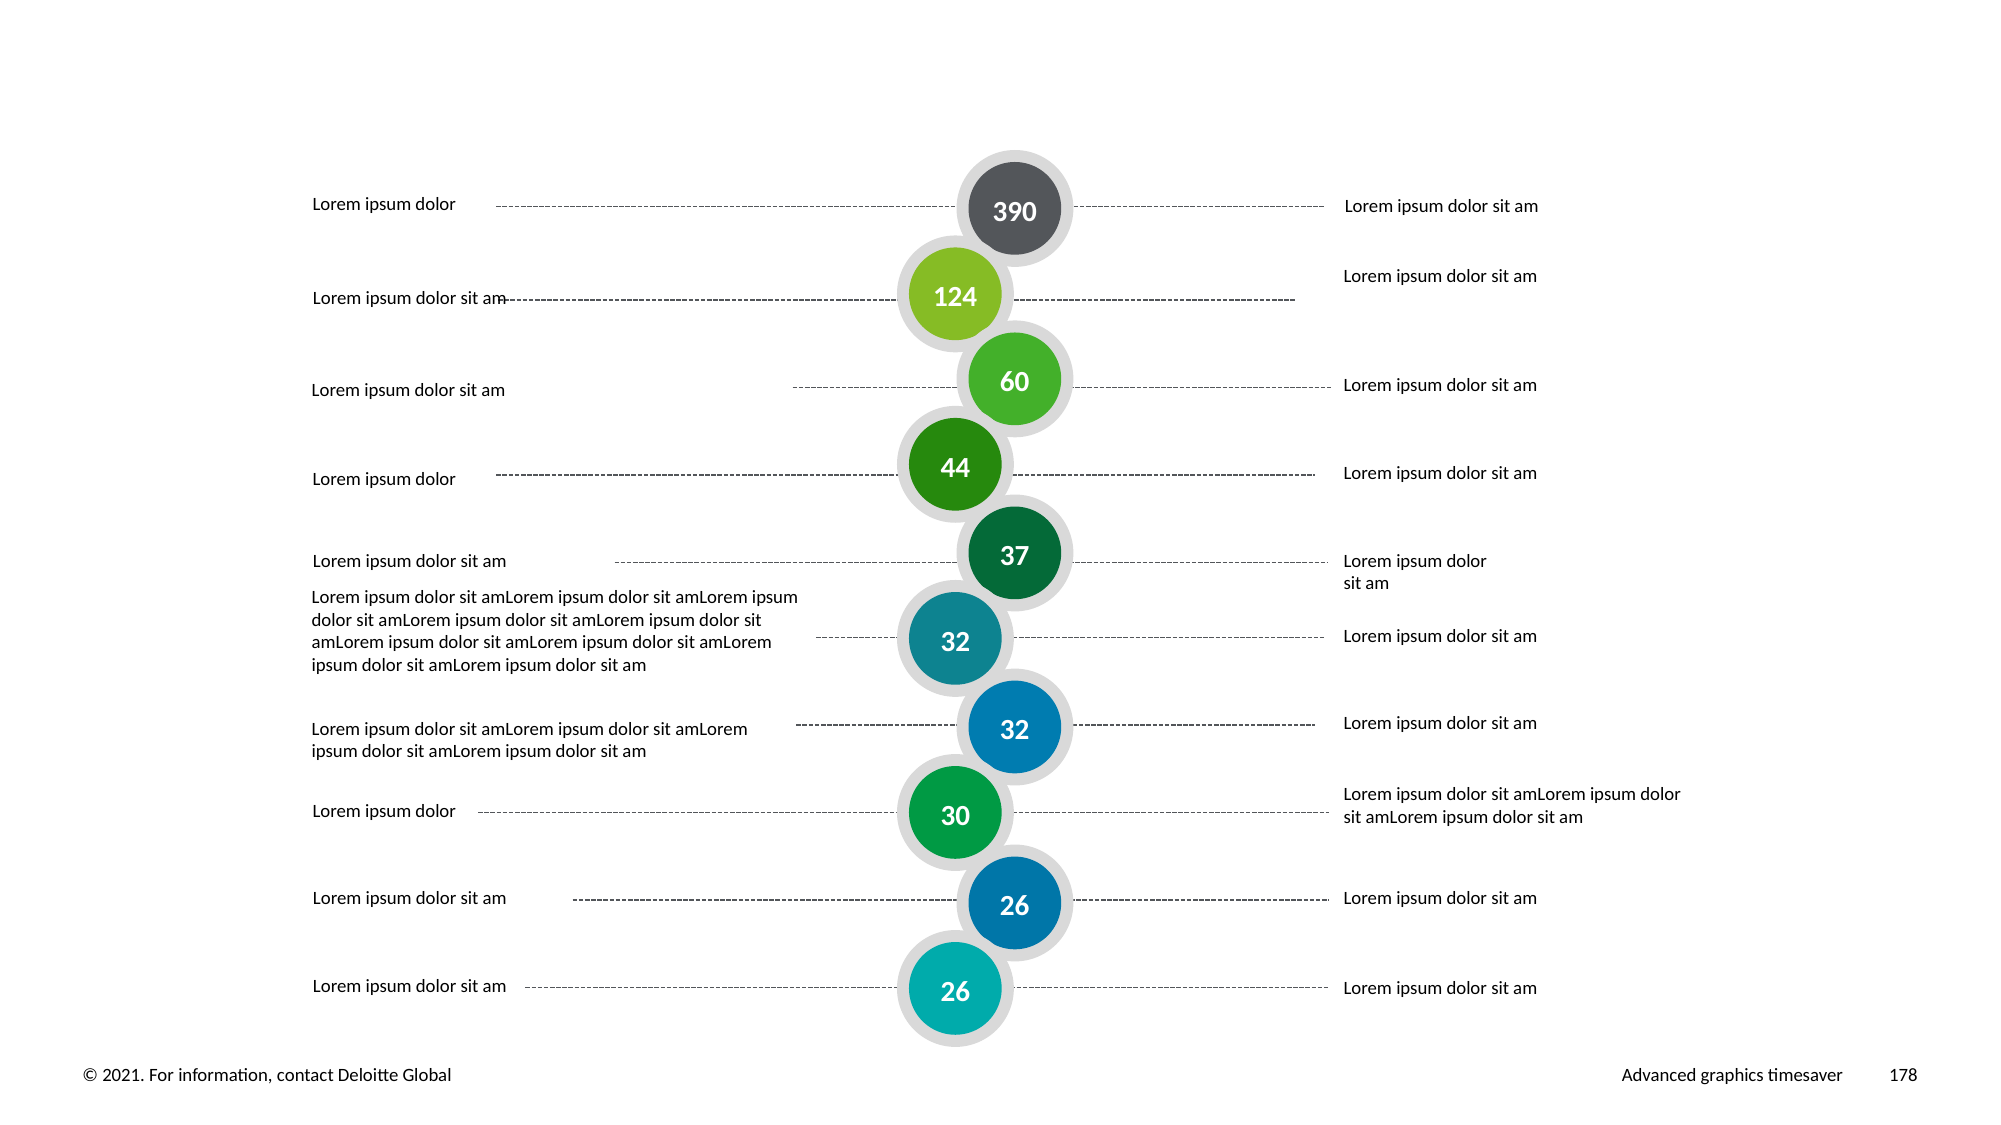

390

124

60

44

37

32

32

30

26

26
Lorem ipsum dolor
Lorem ipsum dolor sit am
Lorem ipsum dolor sit am
Lorem ipsum dolor sit am
Lorem ipsum dolor sit am
Lorem ipsum dolor sit am
Lorem ipsum dolor sit am
Lorem ipsum dolor
Lorem ipsum dolor sit am
Lorem ipsum dolor sit am
Lorem ipsum dolor sit amLorem ipsum dolor sit amLorem ipsum dolor sit amLorem ipsum dolor sit amLorem ipsum dolor sit amLorem ipsum dolor sit amLorem ipsum dolor sit amLorem ipsum dolor sit amLorem ipsum dolor sit am
Lorem ipsum dolor sit am
Lorem ipsum dolor sit am
Lorem ipsum dolor sit amLorem ipsum dolor sit amLorem ipsum dolor sit amLorem ipsum dolor sit am
Lorem ipsum dolor sit amLorem ipsum dolor sit amLorem ipsum dolor sit am
Lorem ipsum dolor
Lorem ipsum dolor sit am
Lorem ipsum dolor sit am
Lorem ipsum dolor sit am
Lorem ipsum dolor sit am